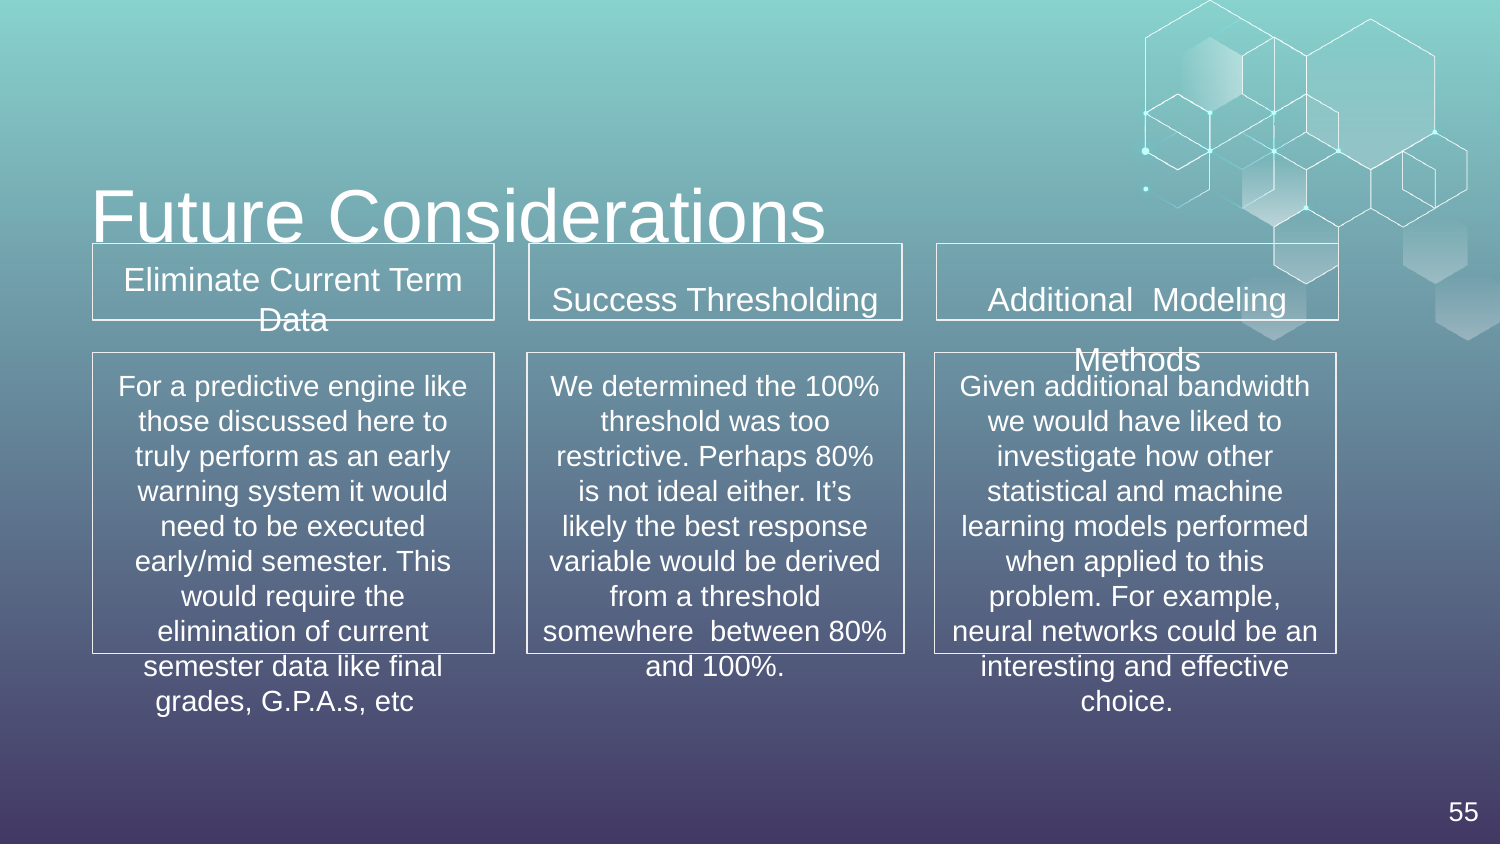

# Future Considerations
Eliminate Current Term Data
Success Thresholding
Additional  Modeling Methods
For a predictive engine like those discussed here to truly perform as an early warning system it would need to be executed early/mid semester. This would require the elimination of current semester data like final grades, G.P.A.s, etc
We determined the 100% threshold was too restrictive. Perhaps 80% is not ideal either. It’s likely the best response variable would be derived from a threshold somewhere  between 80% and 100%.
Given additional bandwidth we would have liked to investigate how other statistical and machine learning models performed when applied to this problem. For example, neural networks could be an interesting and effective choice.
55